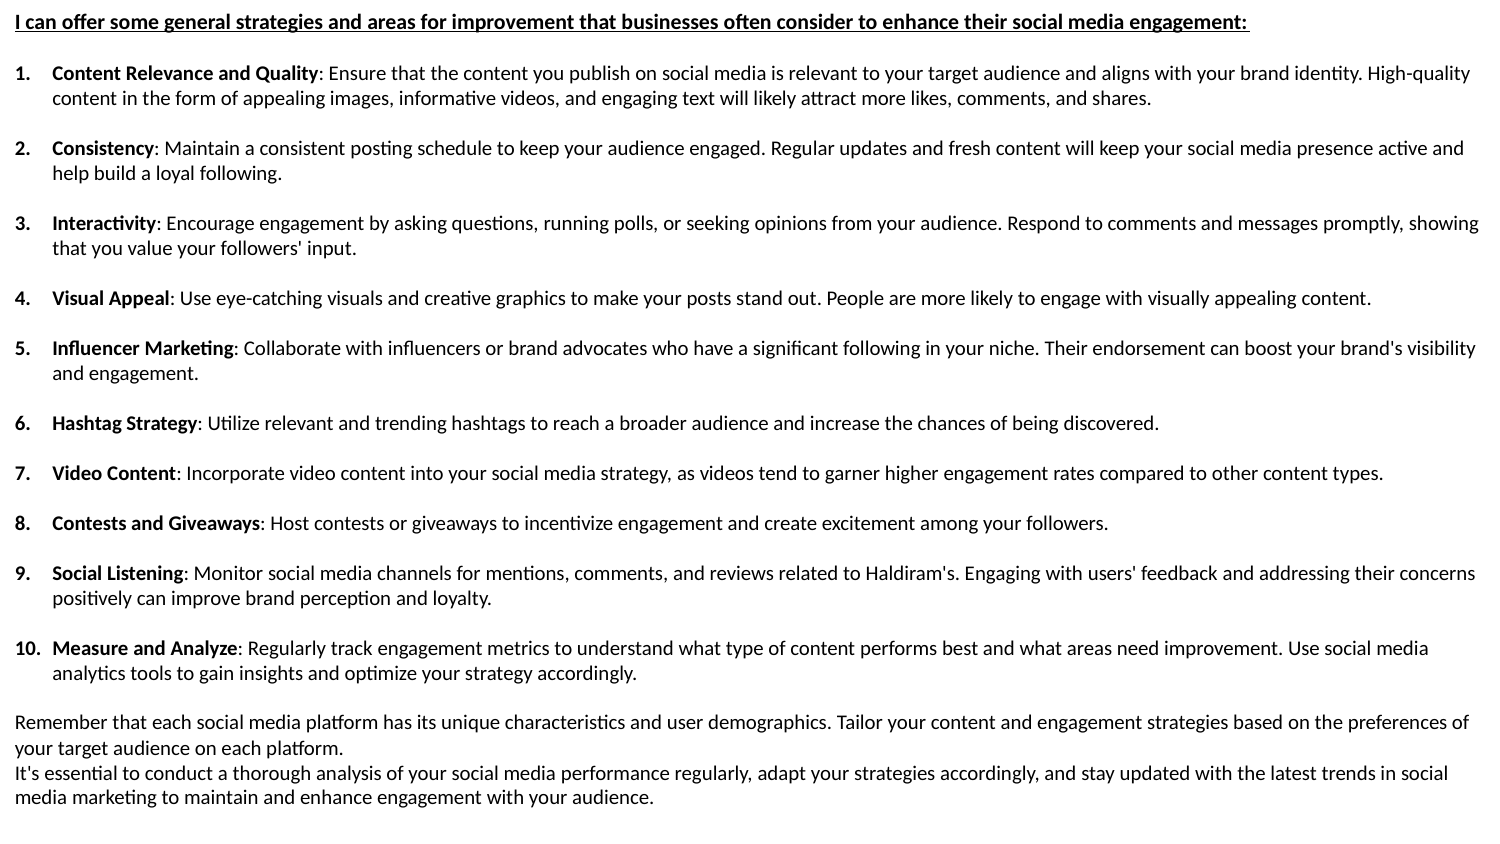

I can offer some general strategies and areas for improvement that businesses often consider to enhance their social media engagement:

Content Relevance and Quality: Ensure that the content you publish on social media is relevant to your target audience and aligns with your brand identity. High-quality content in the form of appealing images, informative videos, and engaging text will likely attract more likes, comments, and shares.

Consistency: Maintain a consistent posting schedule to keep your audience engaged. Regular updates and fresh content will keep your social media presence active and help build a loyal following.

Interactivity: Encourage engagement by asking questions, running polls, or seeking opinions from your audience. Respond to comments and messages promptly, showing that you value your followers' input.

Visual Appeal: Use eye-catching visuals and creative graphics to make your posts stand out. People are more likely to engage with visually appealing content.

Influencer Marketing: Collaborate with influencers or brand advocates who have a significant following in your niche. Their endorsement can boost your brand's visibility and engagement.

Hashtag Strategy: Utilize relevant and trending hashtags to reach a broader audience and increase the chances of being discovered.

Video Content: Incorporate video content into your social media strategy, as videos tend to garner higher engagement rates compared to other content types.

Contests and Giveaways: Host contests or giveaways to incentivize engagement and create excitement among your followers.

Social Listening: Monitor social media channels for mentions, comments, and reviews related to Haldiram's. Engaging with users' feedback and addressing their concerns positively can improve brand perception and loyalty.

Measure and Analyze: Regularly track engagement metrics to understand what type of content performs best and what areas need improvement. Use social media analytics tools to gain insights and optimize your strategy accordingly.

Remember that each social media platform has its unique characteristics and user demographics. Tailor your content and engagement strategies based on the preferences of your target audience on each platform.
It's essential to conduct a thorough analysis of your social media performance regularly, adapt your strategies accordingly, and stay updated with the latest trends in social media marketing to maintain and enhance engagement with your audience.